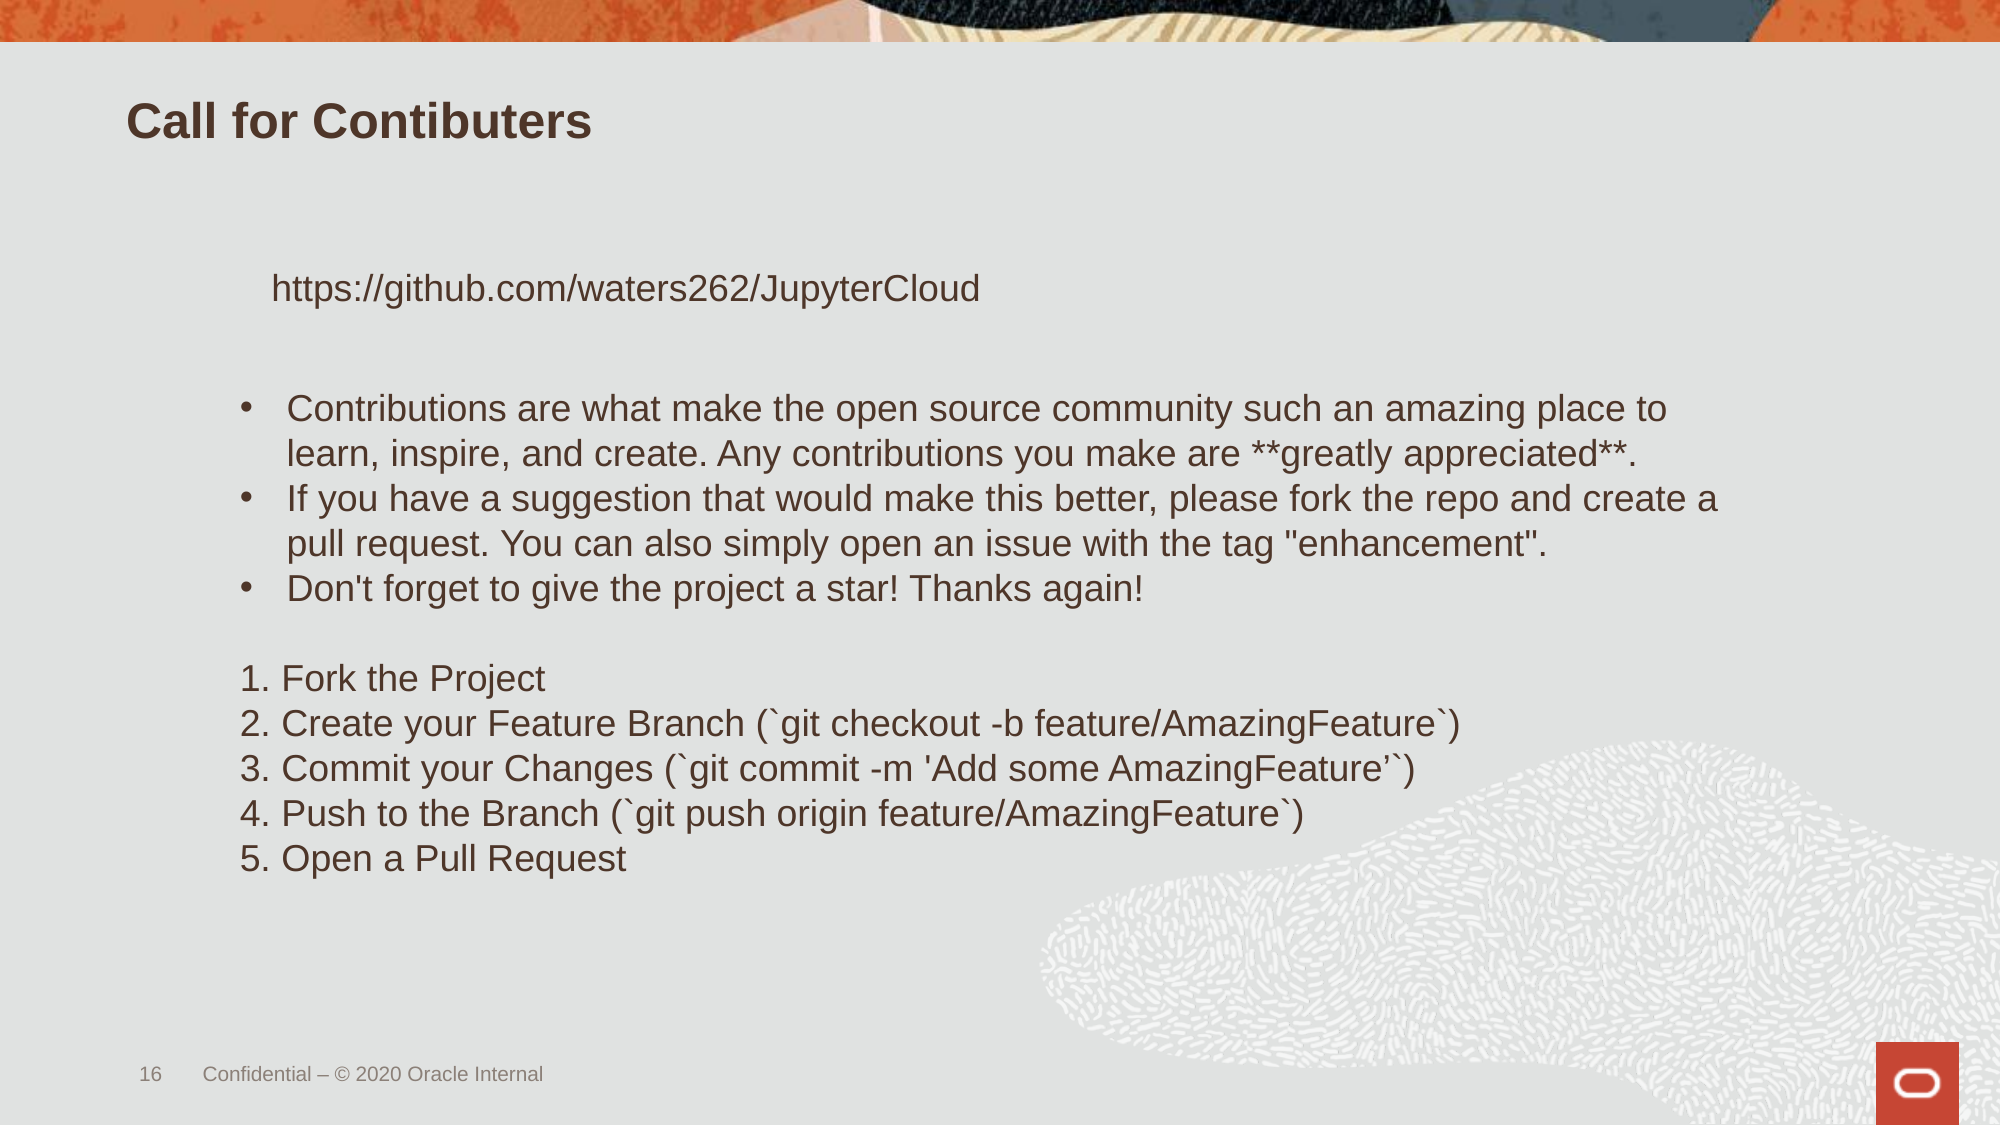

# Call for Contibuters
https://github.com/waters262/JupyterCloud
Contributions are what make the open source community such an amazing place to learn, inspire, and create. Any contributions you make are **greatly appreciated**.
If you have a suggestion that would make this better, please fork the repo and create a pull request. You can also simply open an issue with the tag "enhancement".
Don't forget to give the project a star! Thanks again!

1. Fork the Project
2. Create your Feature Branch (`git checkout -b feature/AmazingFeature`)
3. Commit your Changes (`git commit -m 'Add some AmazingFeature’`)
4. Push to the Branch (`git push origin feature/AmazingFeature`)
5. Open a Pull Request
16
Confidential – © 2020 Oracle Internal